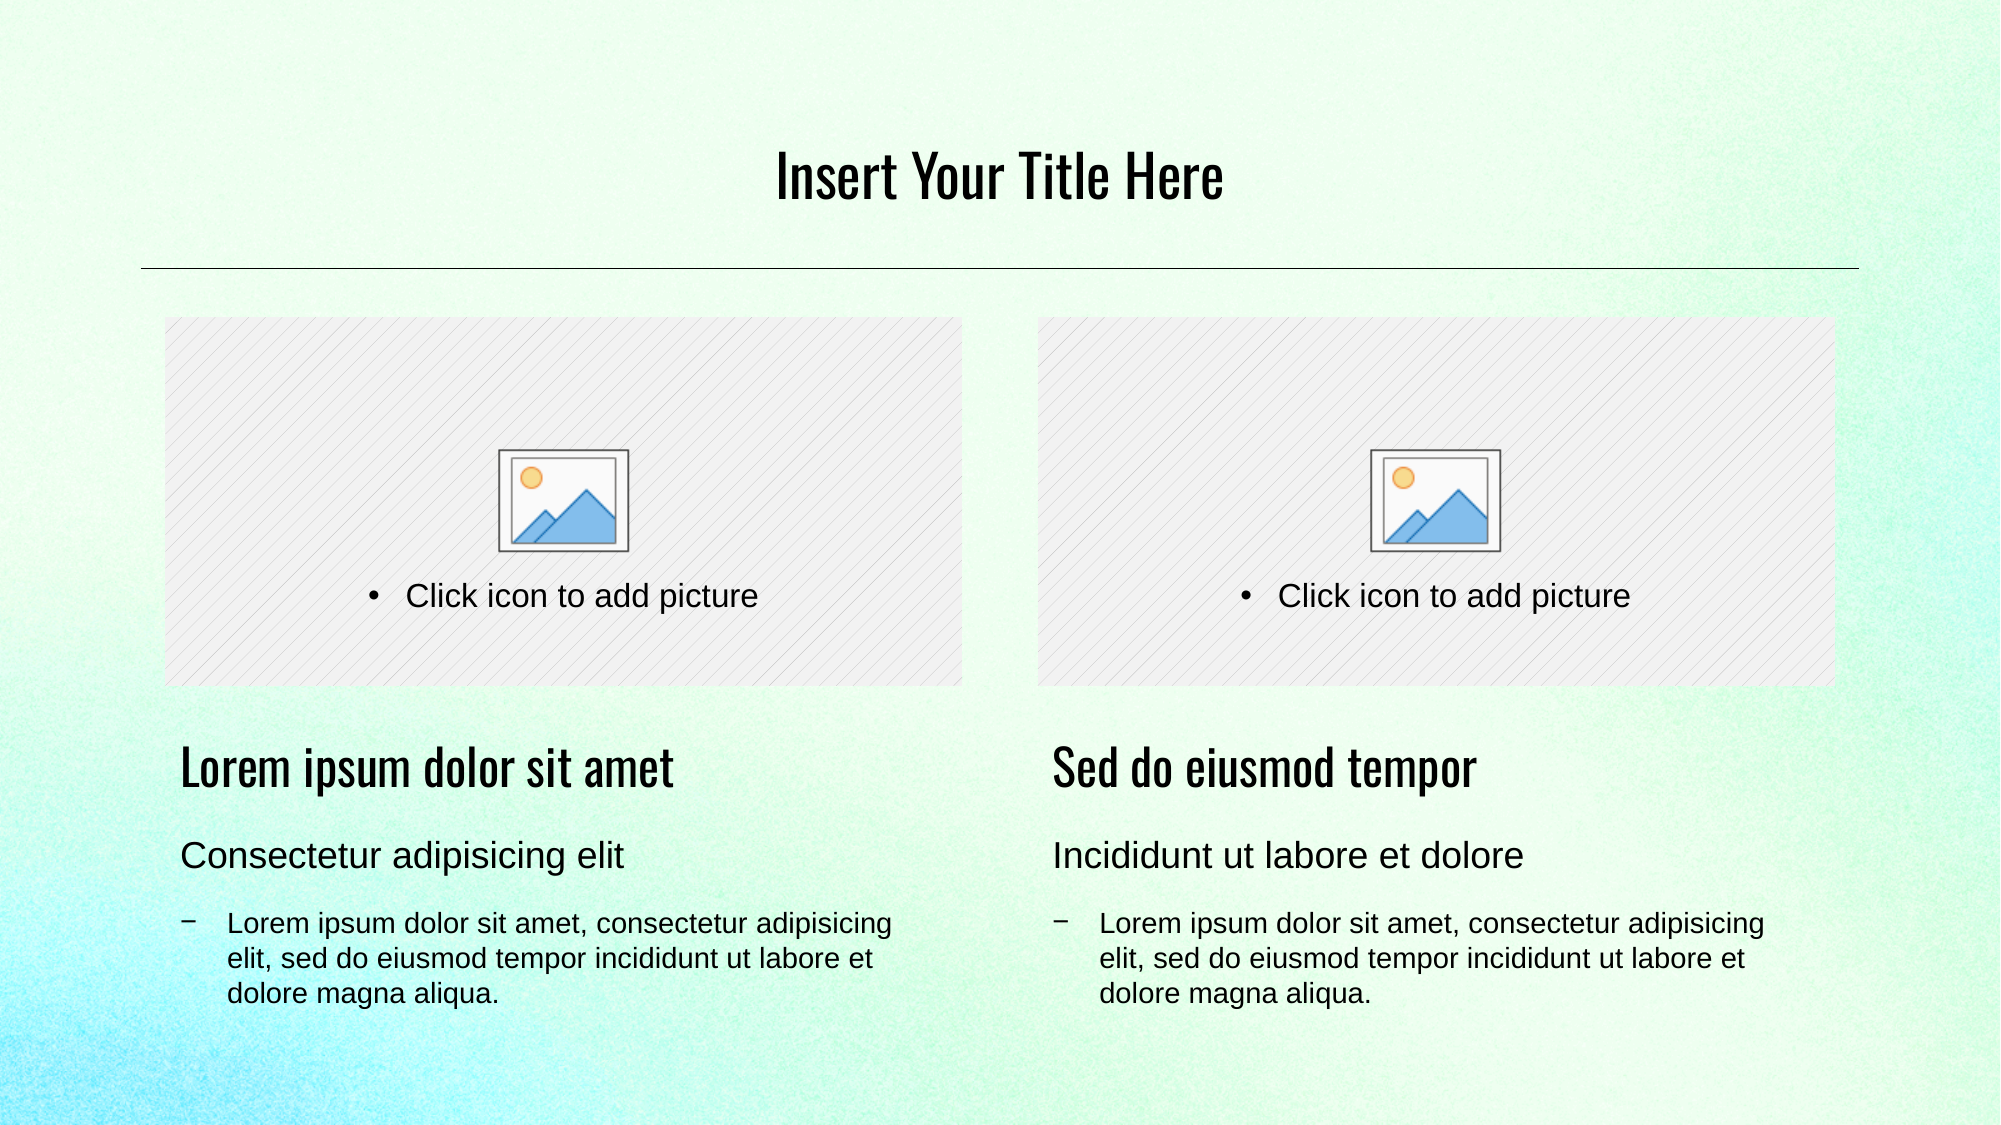

Insert Your Title Here

Lorem ipsum dolor sit amet
Sed do eiusmod tempor
Incididunt ut labore et dolore
Consectetur adipisicing elit
Lorem ipsum dolor sit amet, consectetur adipisicing elit, sed do eiusmod tempor incididunt ut labore et dolore magna aliqua.
Lorem ipsum dolor sit amet, consectetur adipisicing elit, sed do eiusmod tempor incididunt ut labore et dolore magna aliqua.